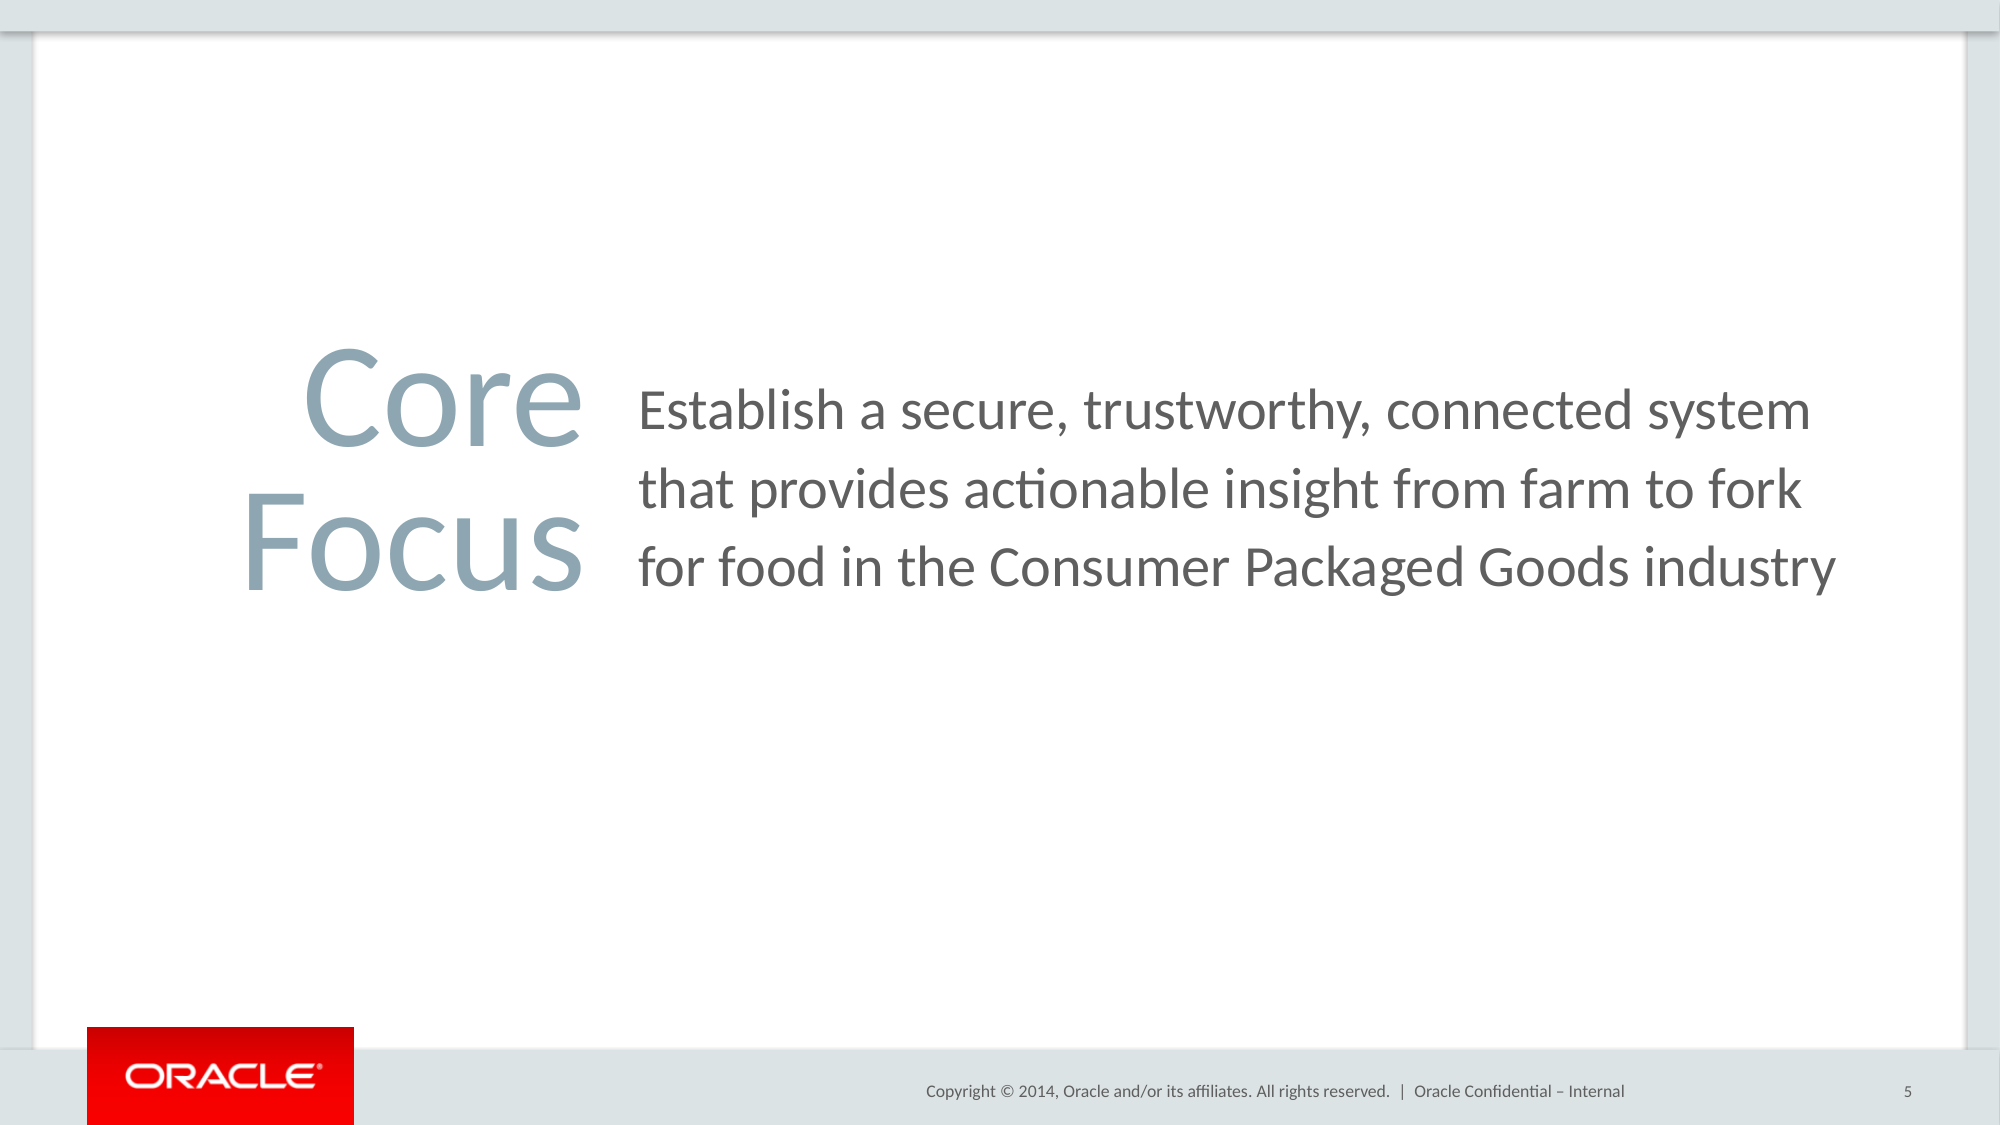

# Core Focus
Establish a secure, trustworthy, connected system that provides actionable insight from farm to fork for food in the Consumer Packaged Goods industry
Oracle Confidential – Internal
5